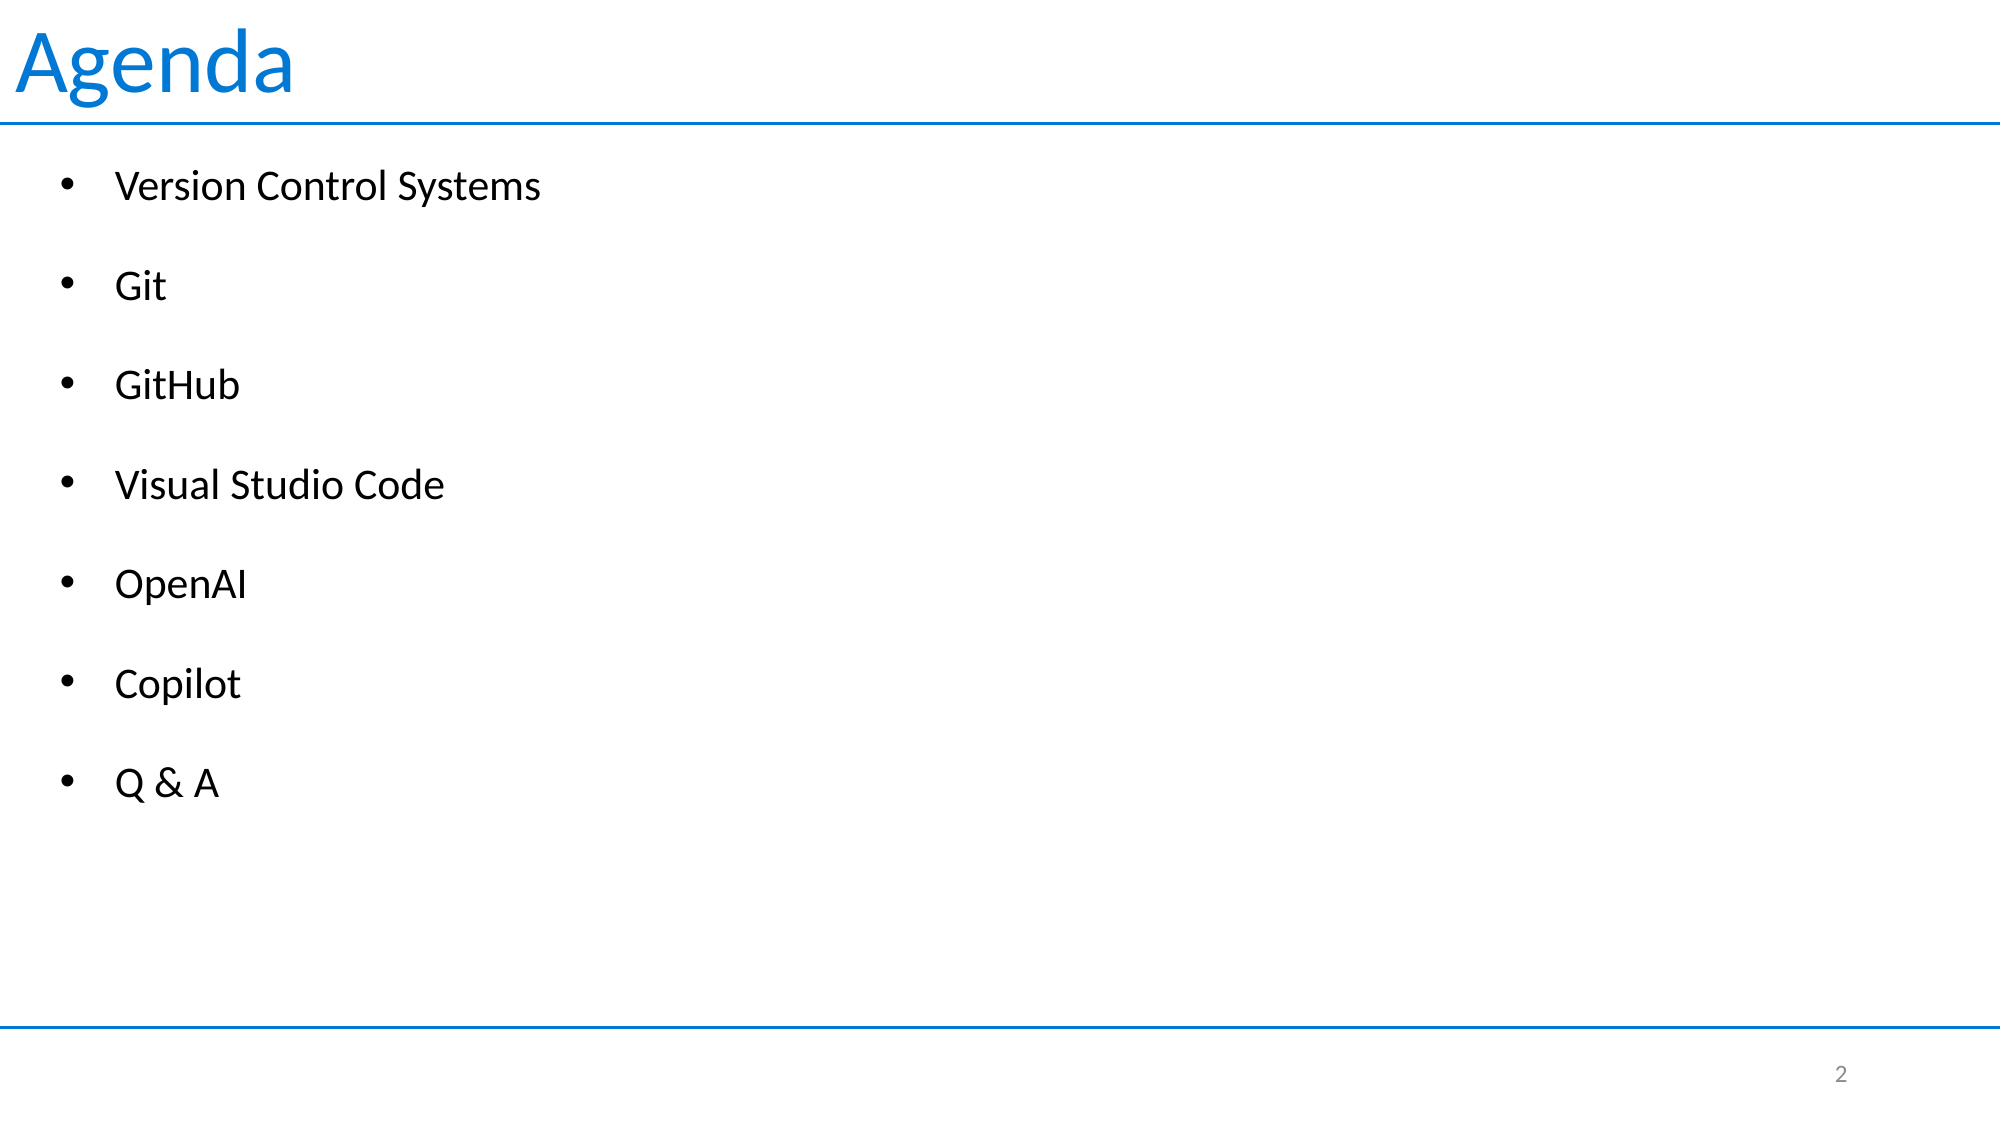

Agenda
Version Control Systems
Git
GitHub
Visual Studio Code
OpenAI
Copilot
Q & A

2